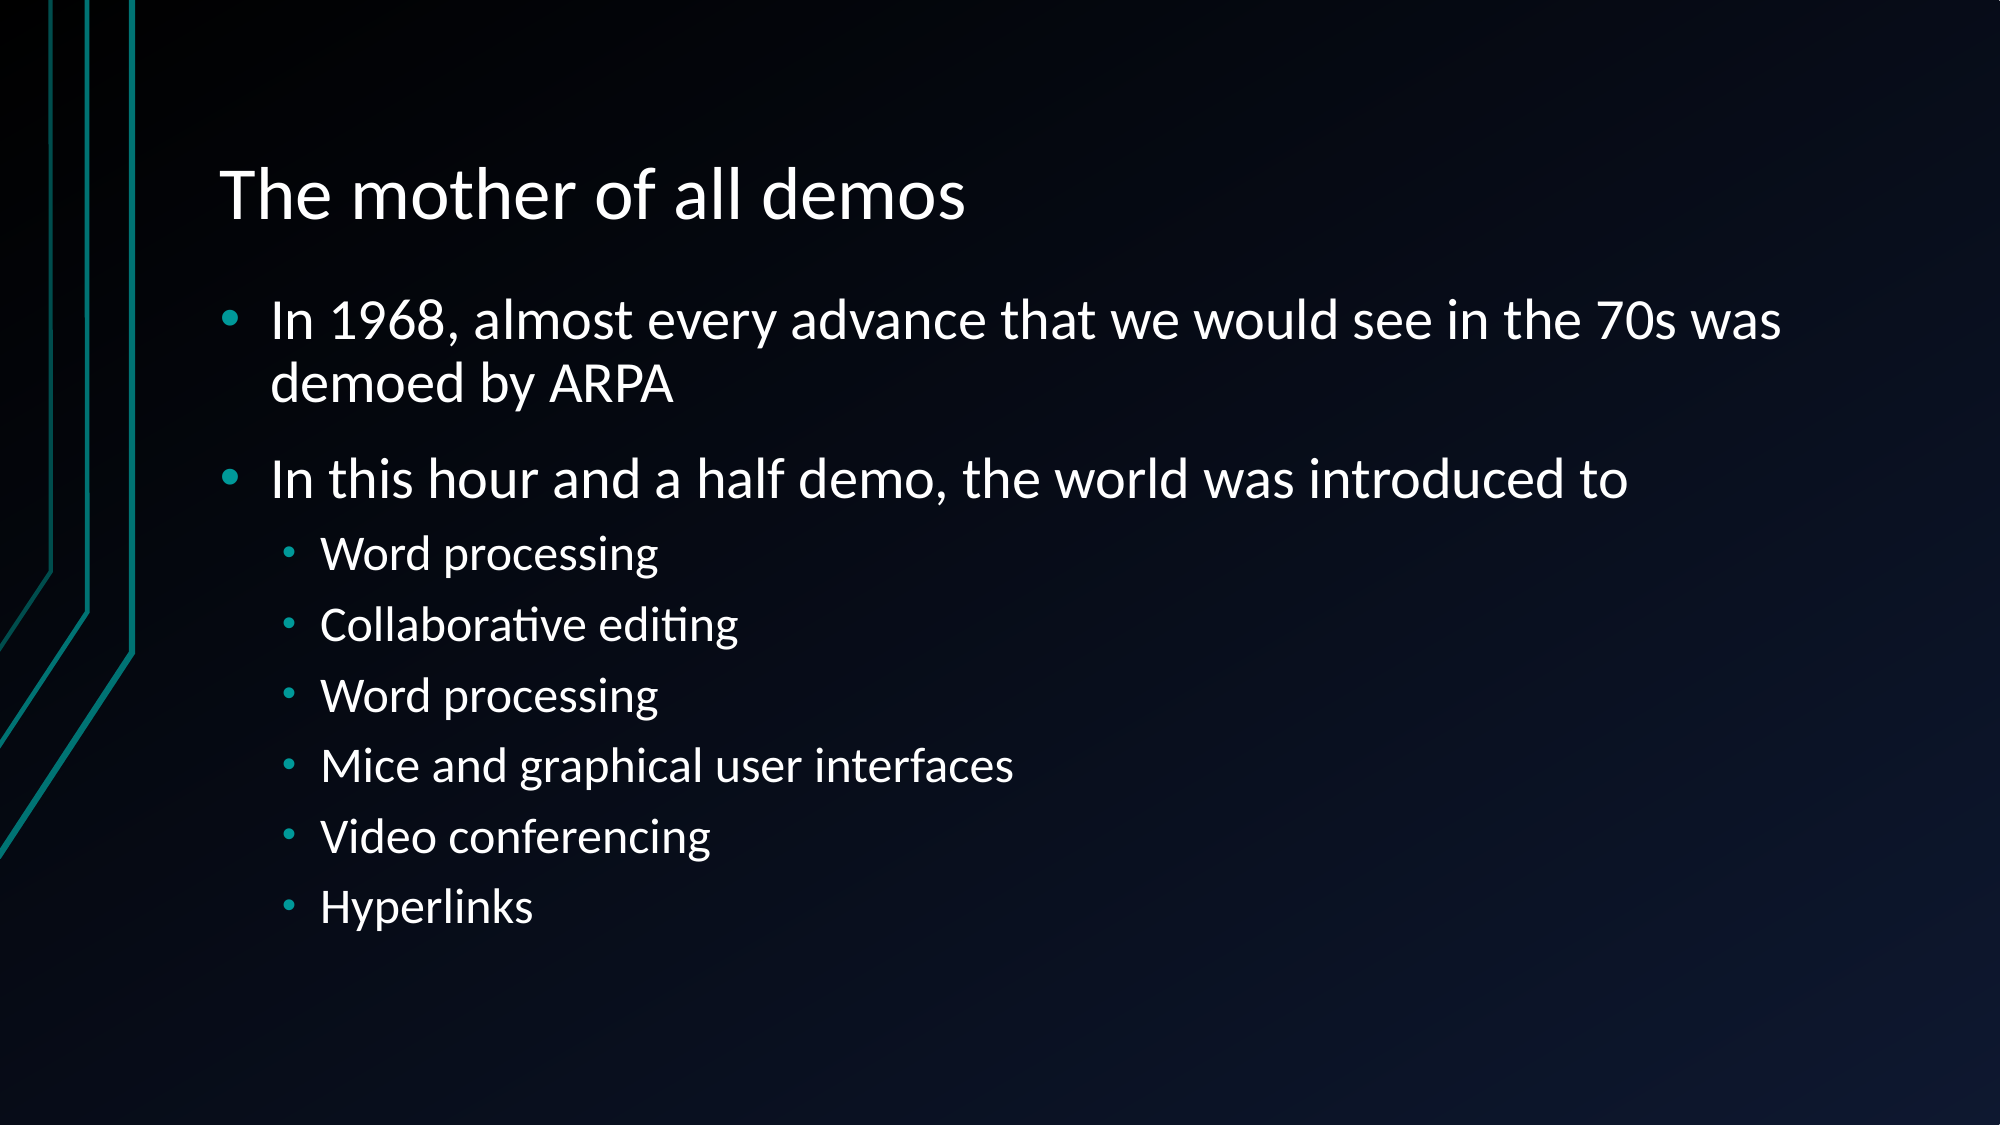

# The mother of all demos
In 1968, almost every advance that we would see in the 70s was demoed by ARPA
In this hour and a half demo, the world was introduced to
Word processing
Collaborative editing
Word processing
Mice and graphical user interfaces
Video conferencing
Hyperlinks